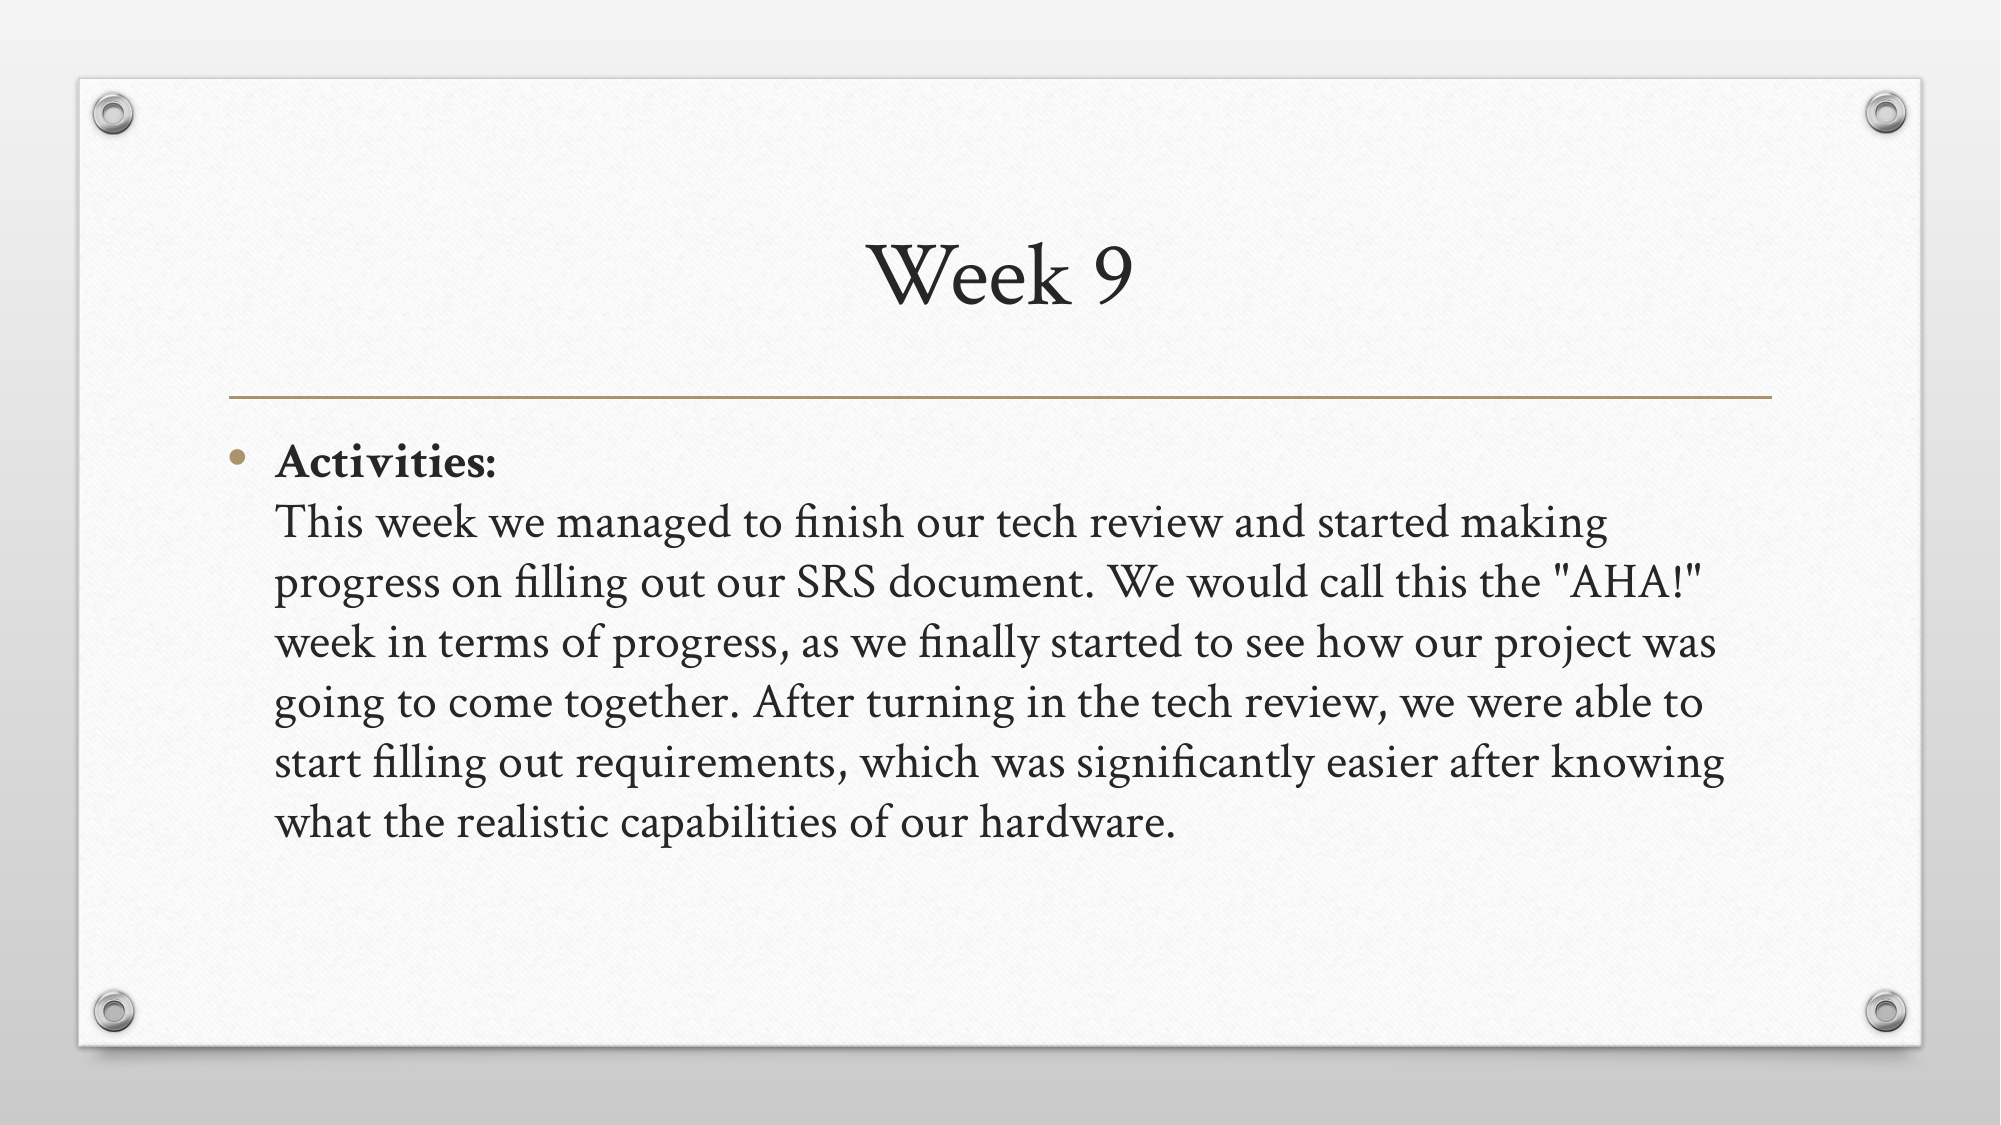

# Week 9
Activities:
This week we managed to finish our tech review and started making progress on filling out our SRS document. We would call this the "AHA!" week in terms of progress, as we finally started to see how our project was going to come together. After turning in the tech review, we were able to start filling out requirements, which was significantly easier after knowing what the realistic capabilities of our hardware.